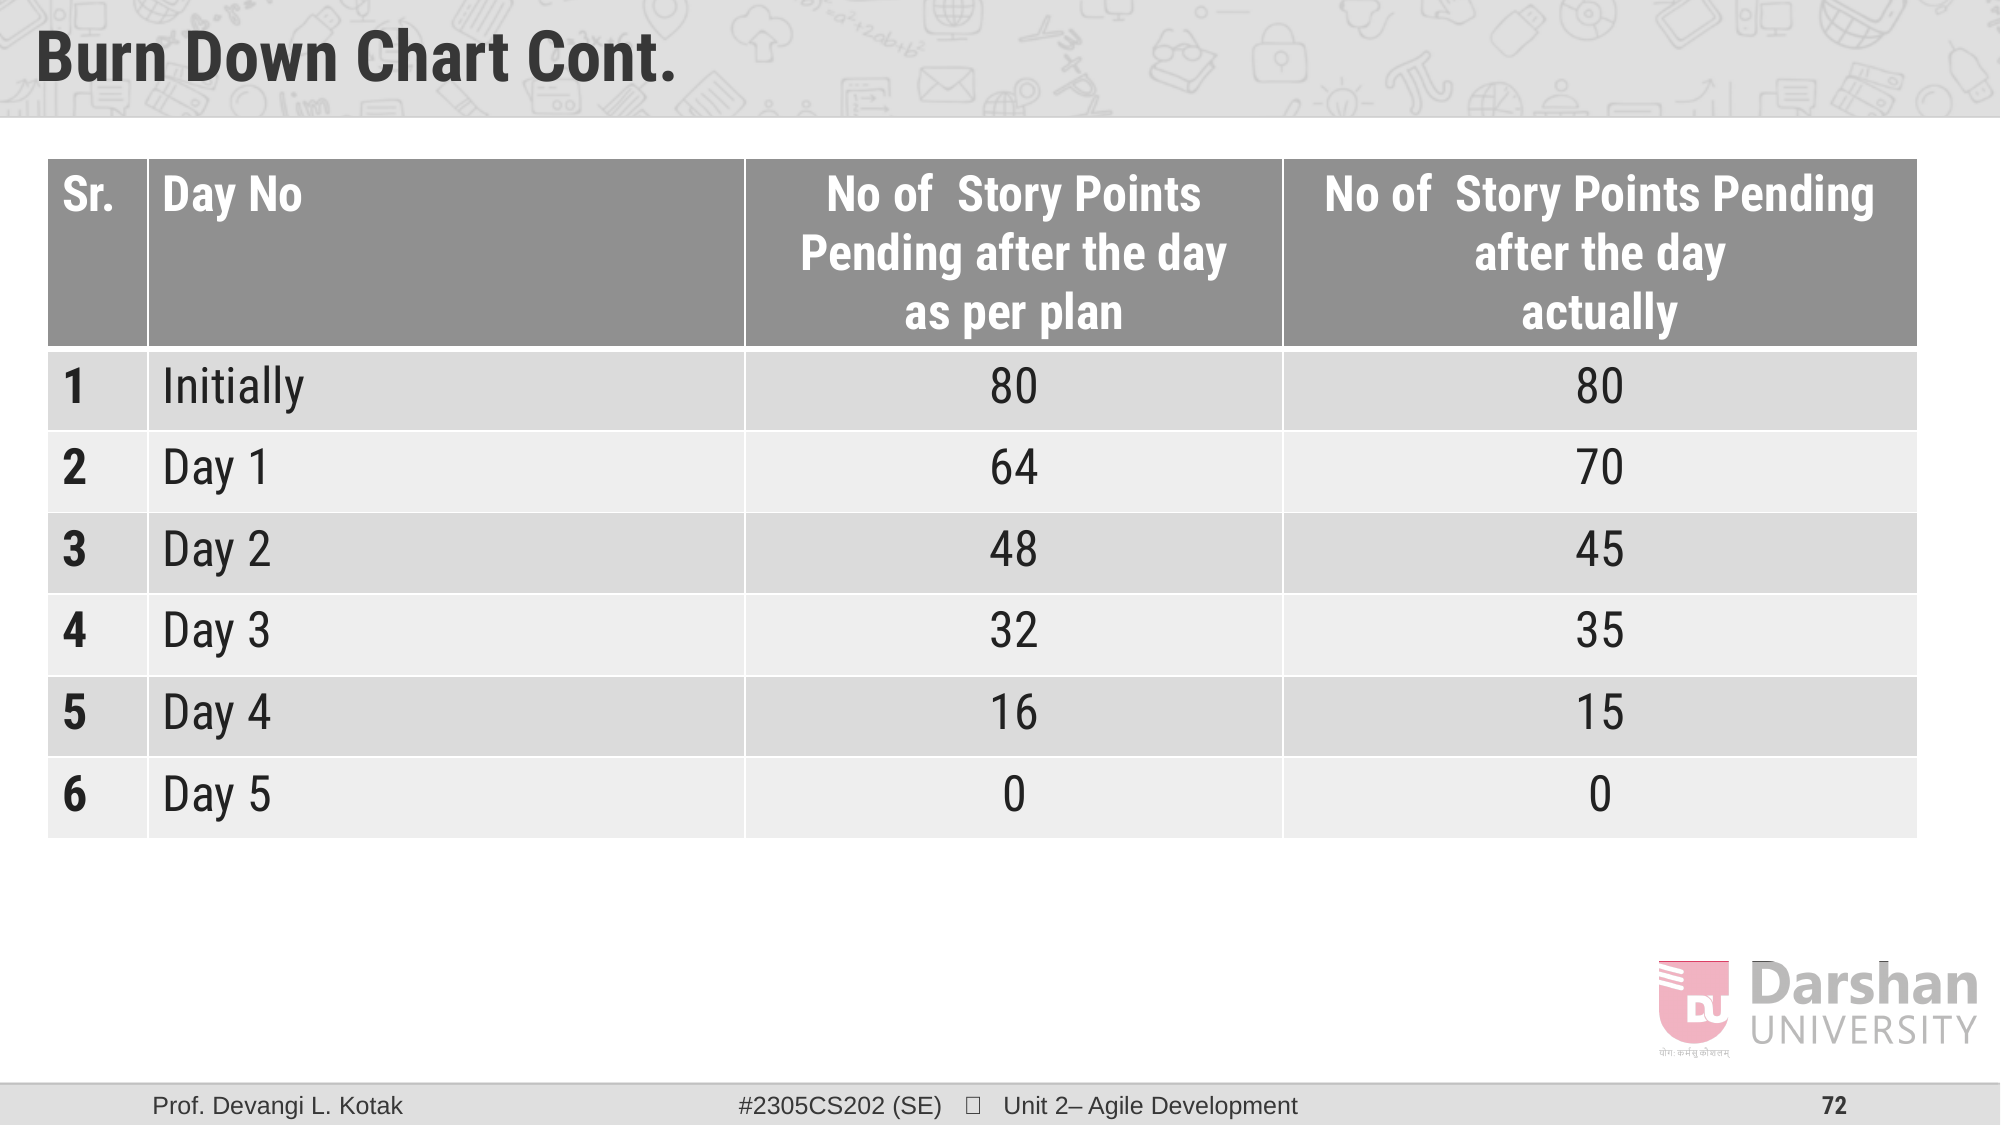

# Burn Down Chart Cont.
| Sr. | Day No | No of Story Points Pending after the day as per plan | No of Story Points Pending after the day actually |
| --- | --- | --- | --- |
| 1 | Initially | 80 | 80 |
| 2 | Day 1 | 64 | 70 |
| 3 | Day 2 | 48 | 45 |
| 4 | Day 3 | 32 | 35 |
| 5 | Day 4 | 16 | 15 |
| 6 | Day 5 | 0 | 0 |